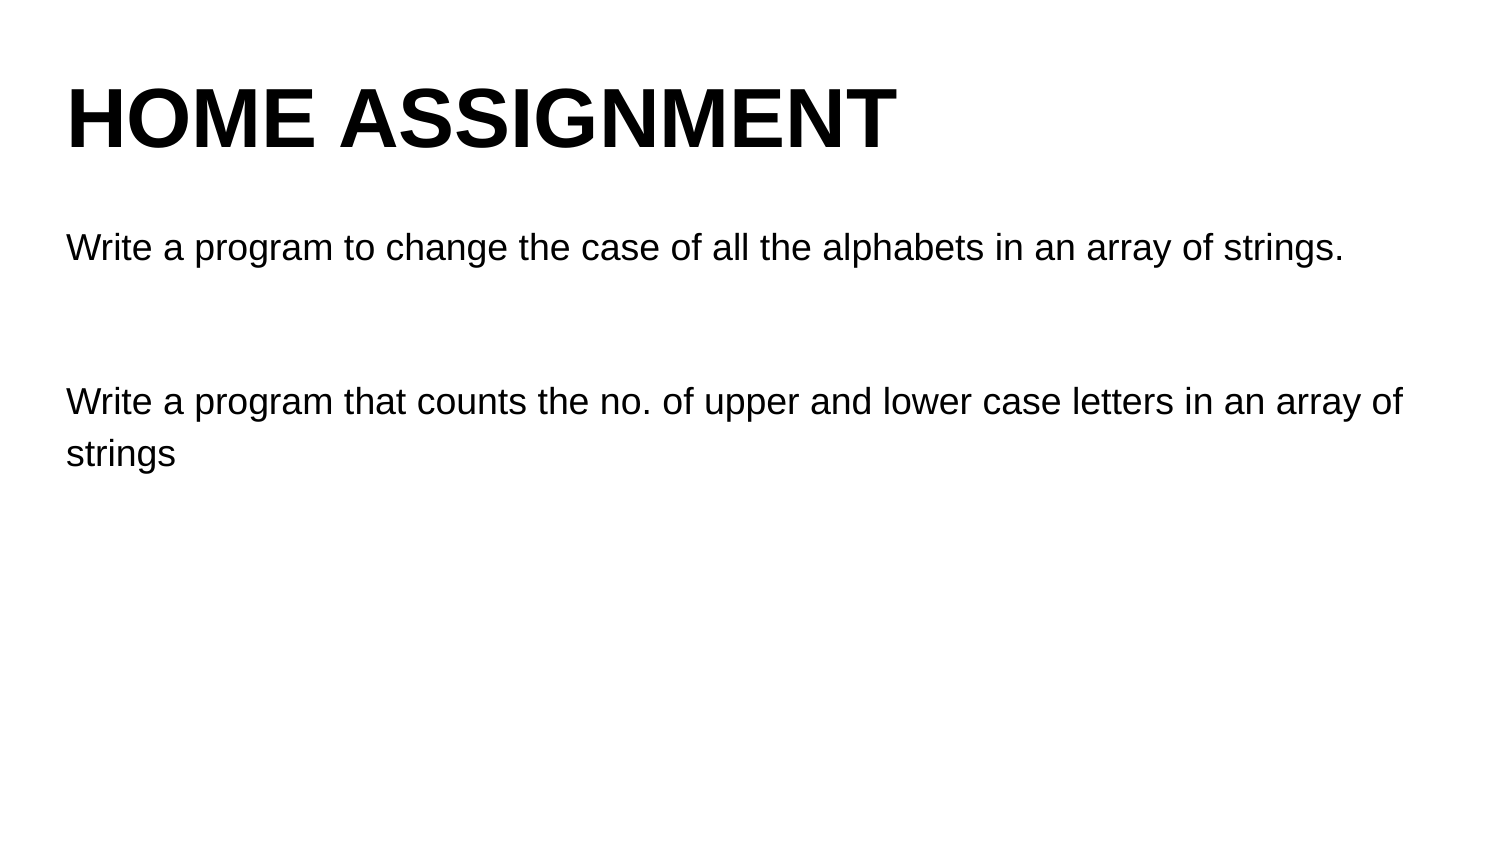

# HOME ASSIGNMENT
Write a program to change the case of all the alphabets in an array of strings.

Write a program that counts the no. of upper and lower case letters in an array of strings